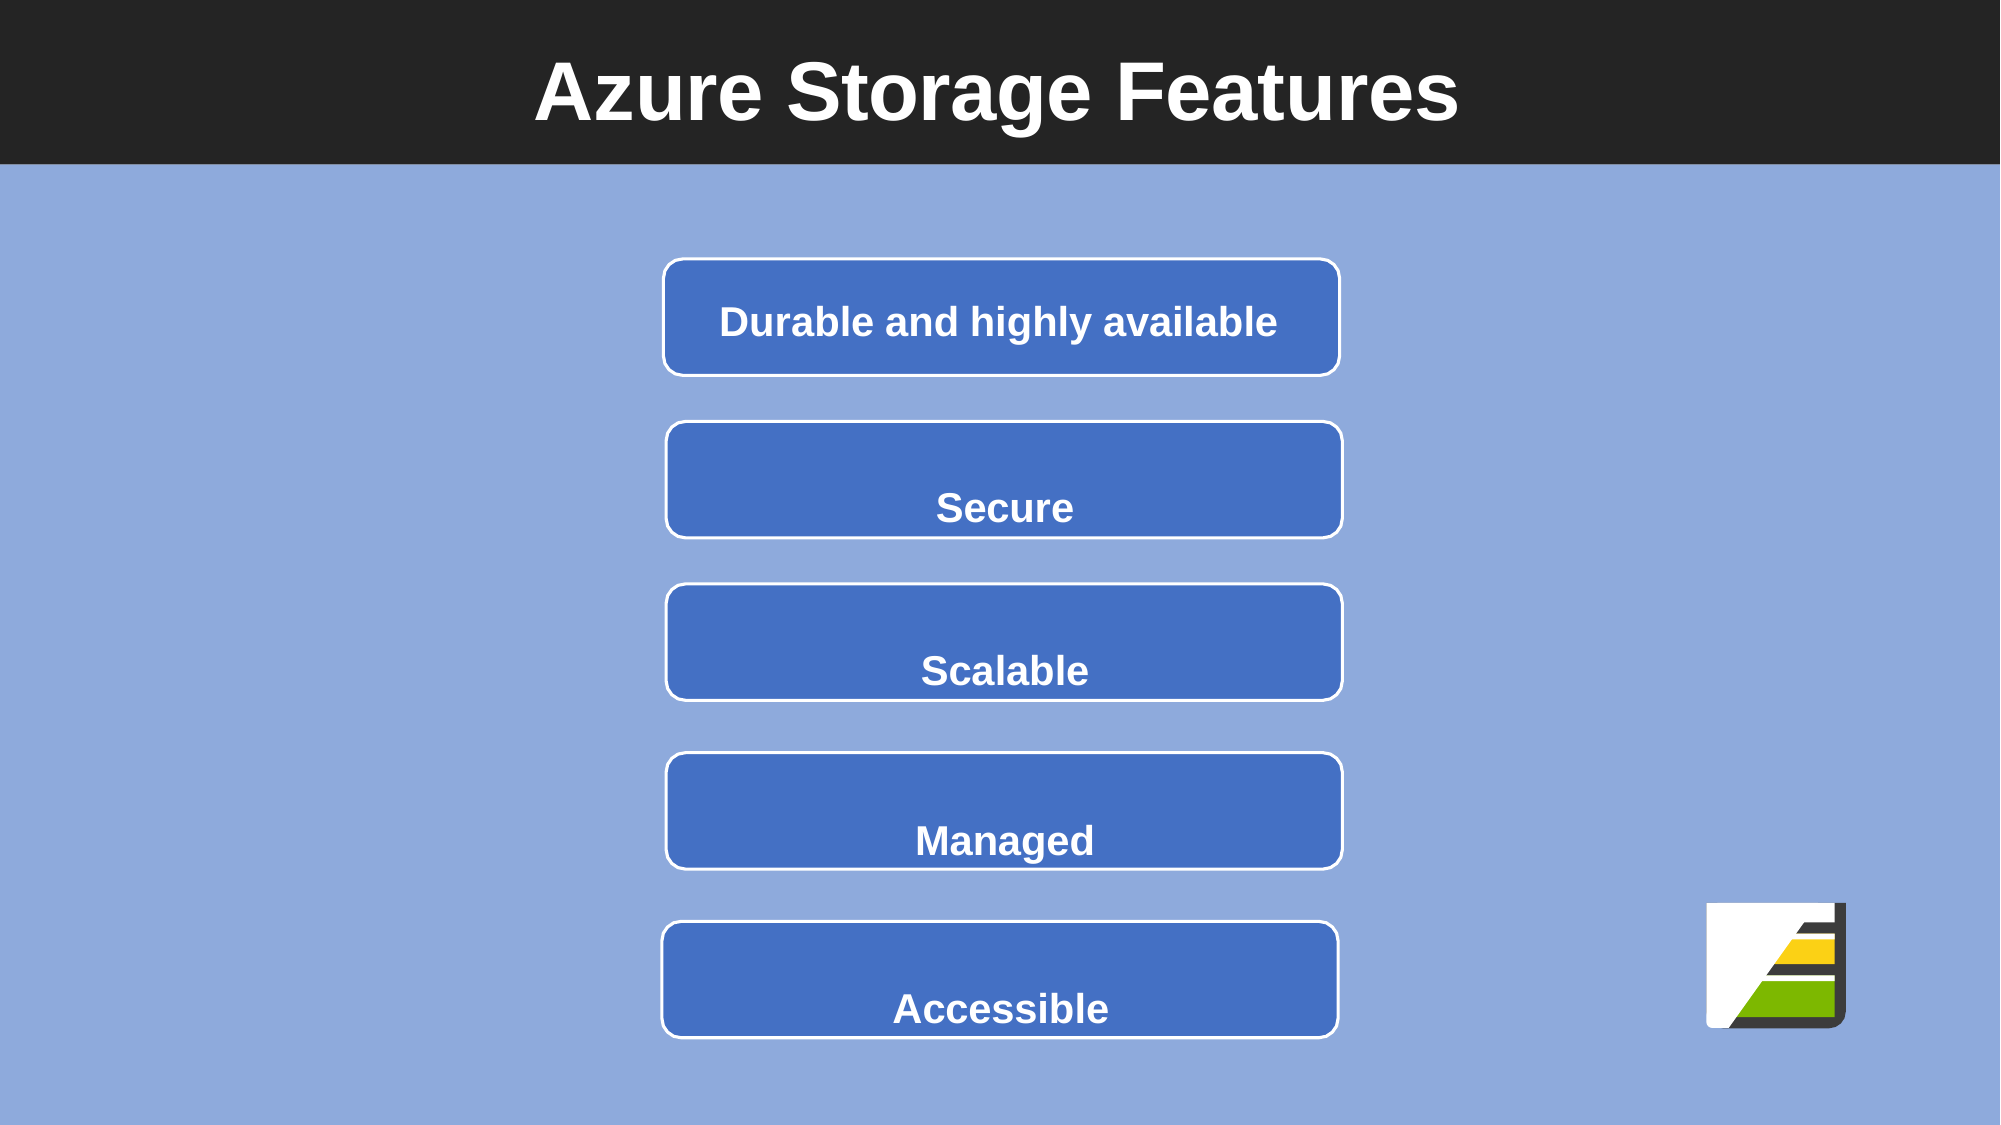

# Azure Storage Features

Durable and highly available
Secure Scalable
Managed Accessible